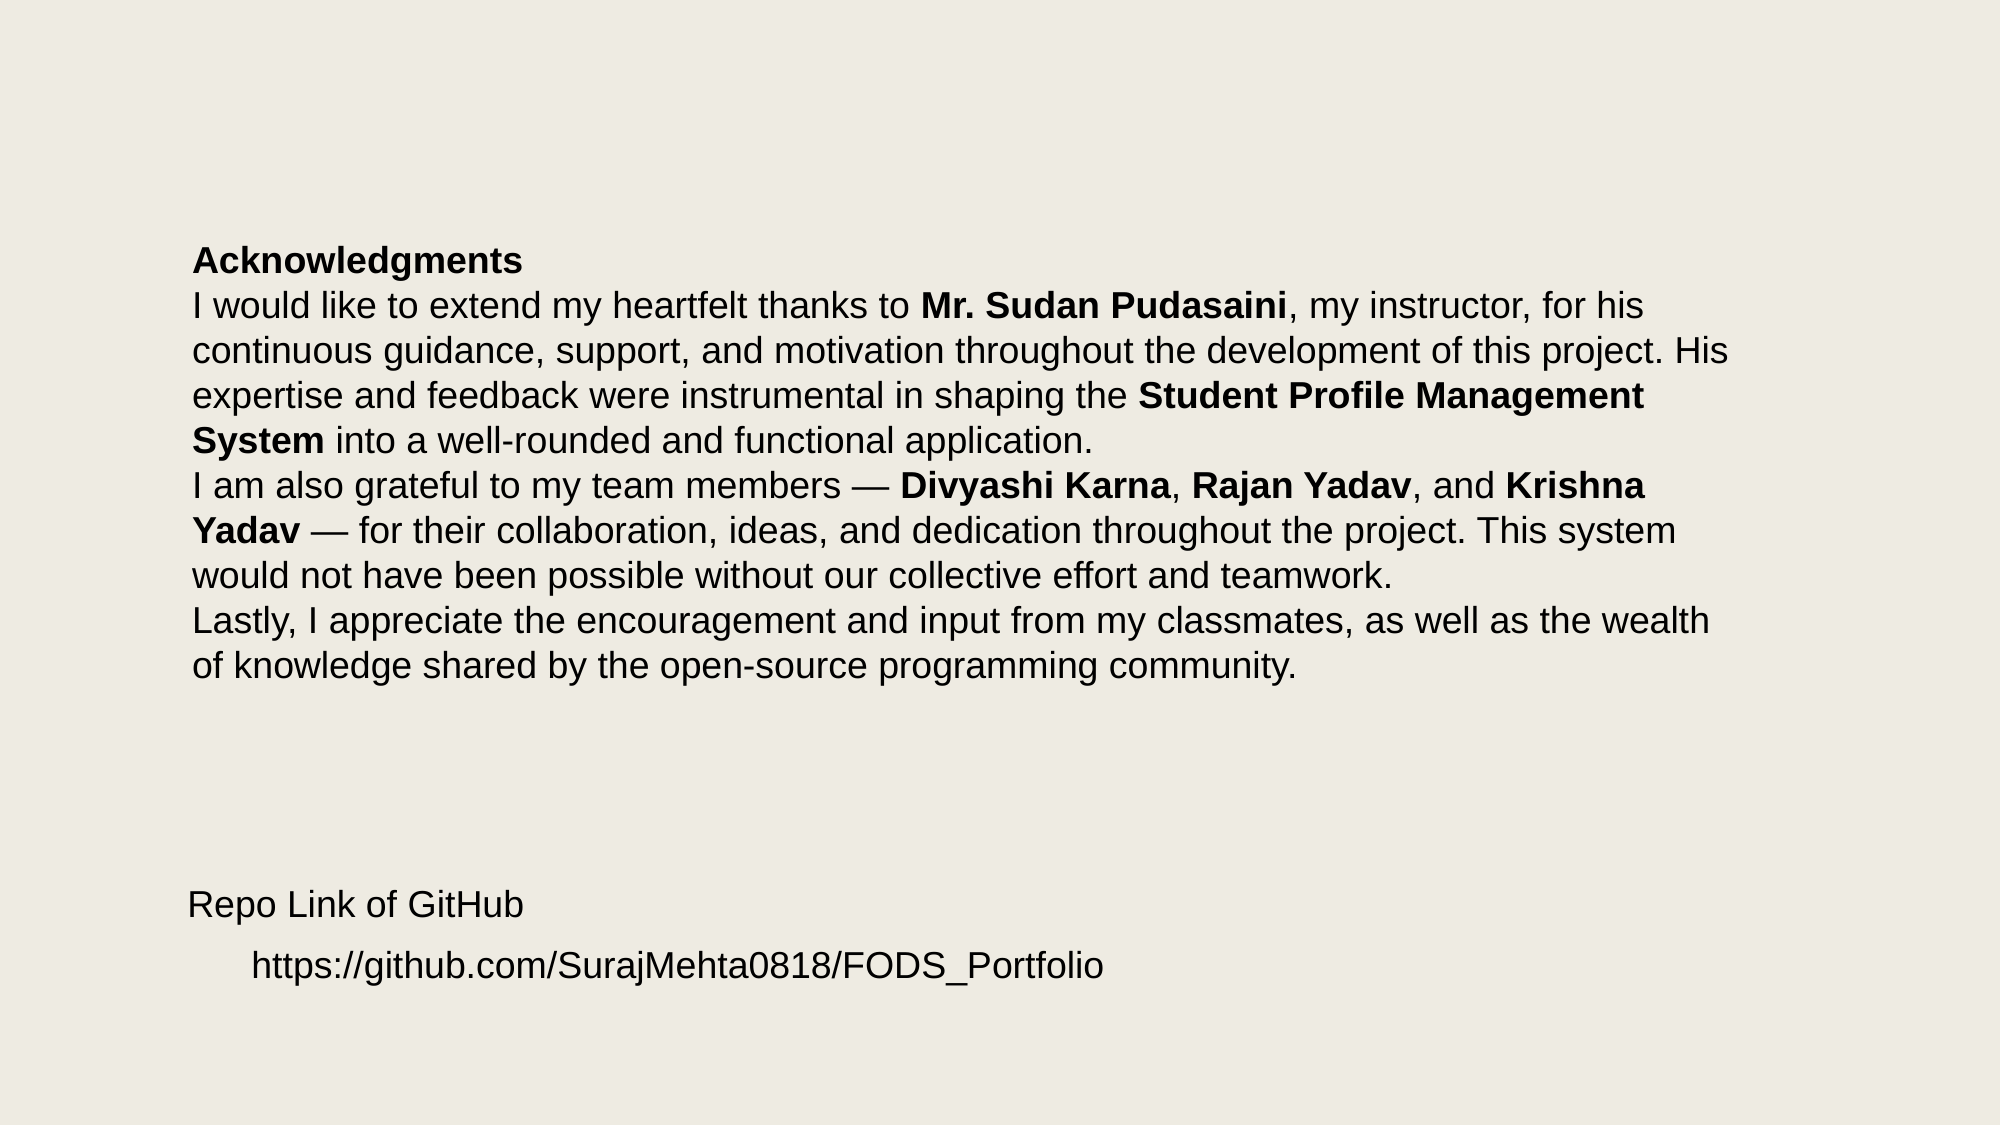

Acknowledgments
I would like to extend my heartfelt thanks to Mr. Sudan Pudasaini, my instructor, for his continuous guidance, support, and motivation throughout the development of this project. His expertise and feedback were instrumental in shaping the Student Profile Management System into a well-rounded and functional application.
I am also grateful to my team members — Divyashi Karna, Rajan Yadav, and Krishna Yadav — for their collaboration, ideas, and dedication throughout the project. This system would not have been possible without our collective effort and teamwork.
Lastly, I appreciate the encouragement and input from my classmates, as well as the wealth of knowledge shared by the open-source programming community.
Repo Link of GitHub
https://github.com/SurajMehta0818/FODS_Portfolio